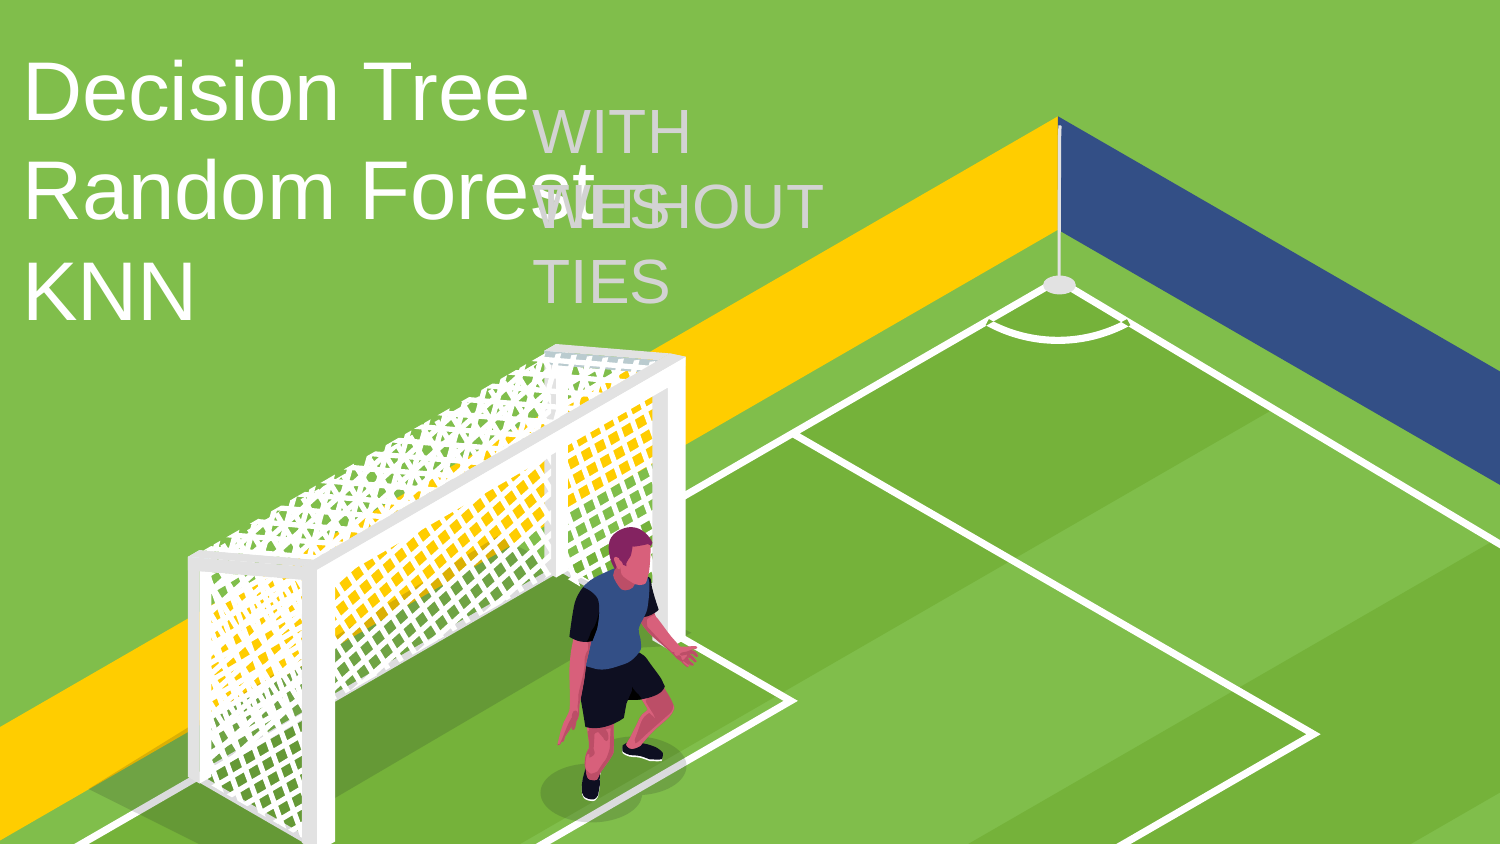

Decision Tree
Random Forest
KNN
WITH TIES
WITHOUT TIES